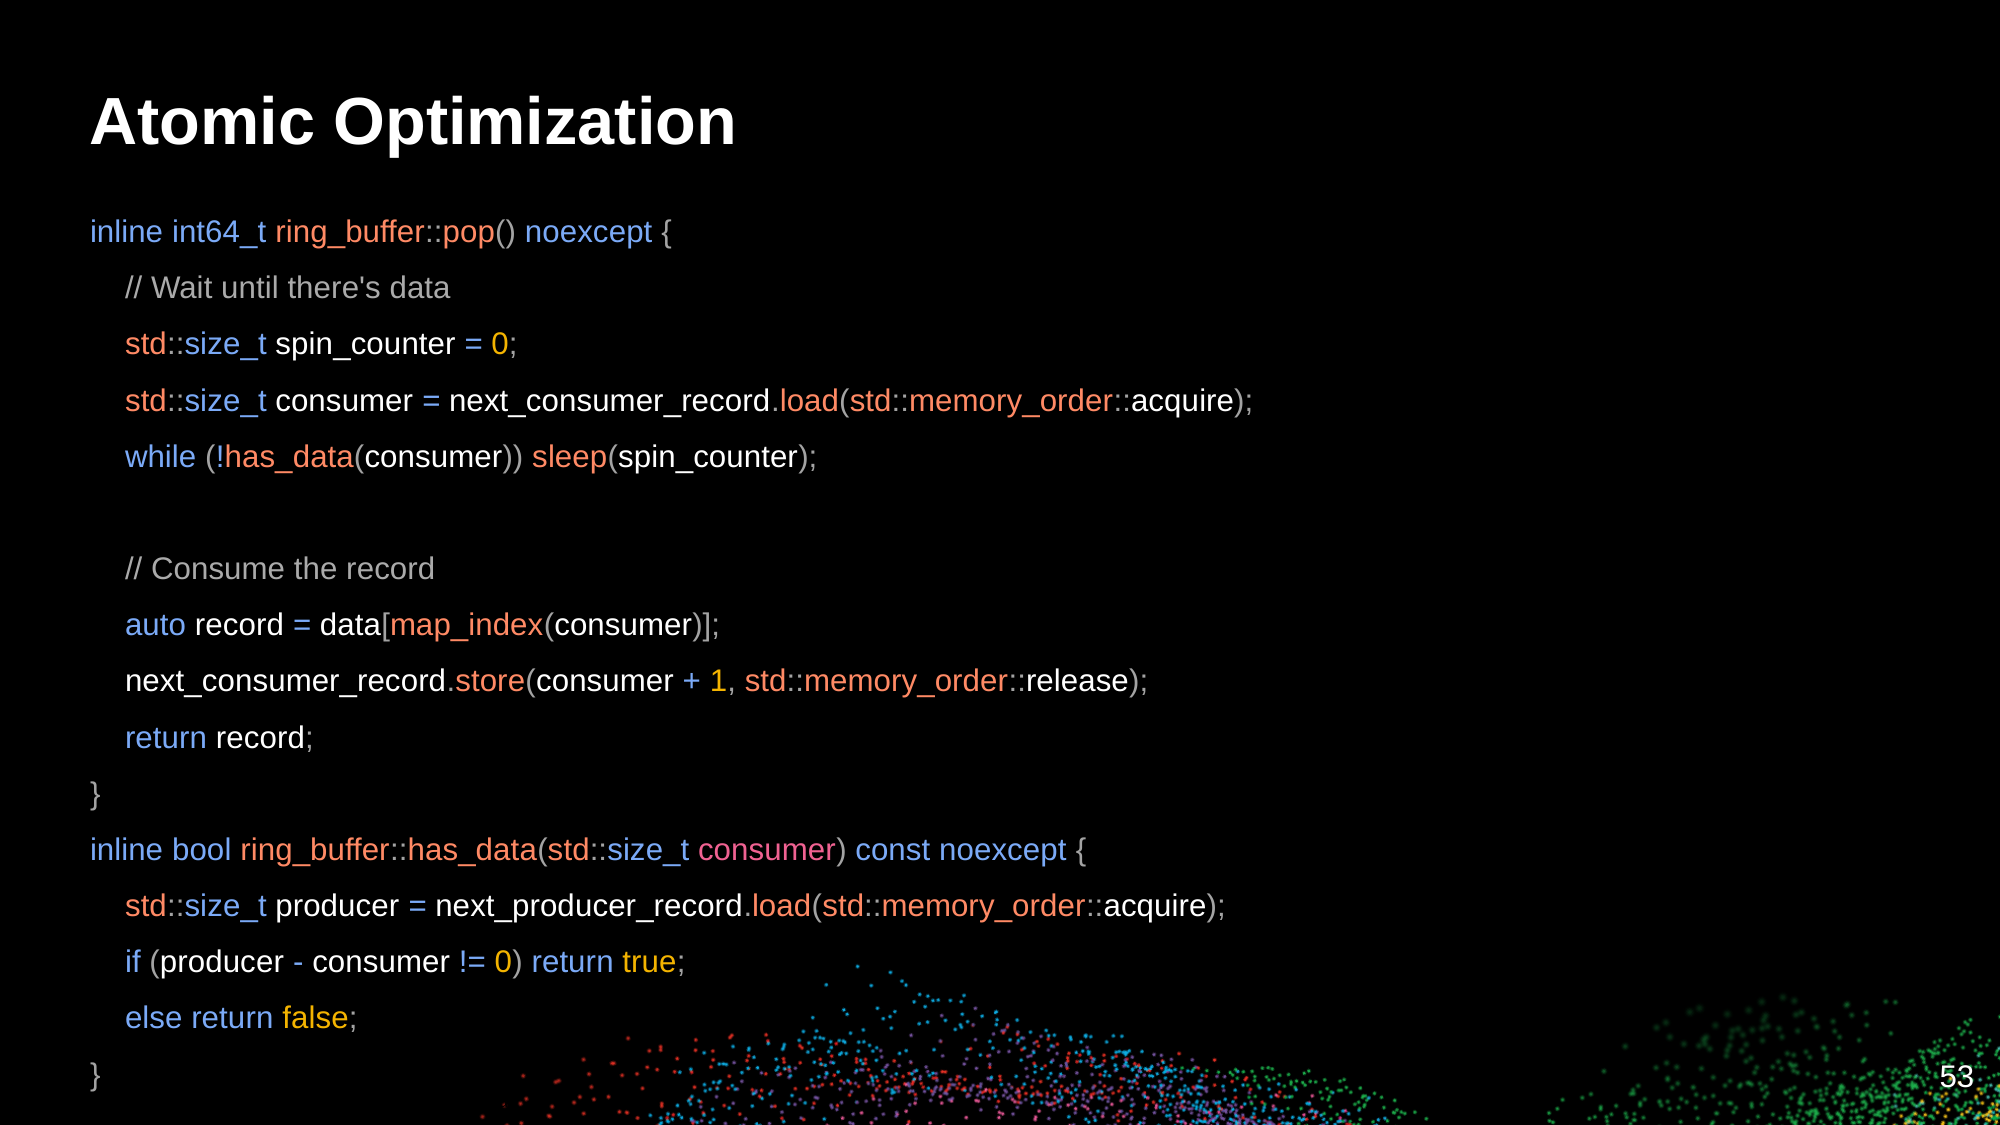

# Atomic Optimization
inline int64_t ring_buffer::pop() noexcept {
    // Wait until there's data
    std::size_t spin_counter = 0;
    std::size_t consumer = next_consumer_record.load(std::memory_order::acquire);
    while (!has_data(consumer)) sleep(spin_counter);

    // Consume the record
    auto record = data[map_index(consumer)];
    next_consumer_record.store(consumer + 1, std::memory_order::release);
    return record;
}
inline bool ring_buffer::has_data(std::size_t consumer) const noexcept {
    std::size_t producer = next_producer_record.load(std::memory_order::acquire);
    if (producer - consumer != 0) return true;
    else return false;
}
53